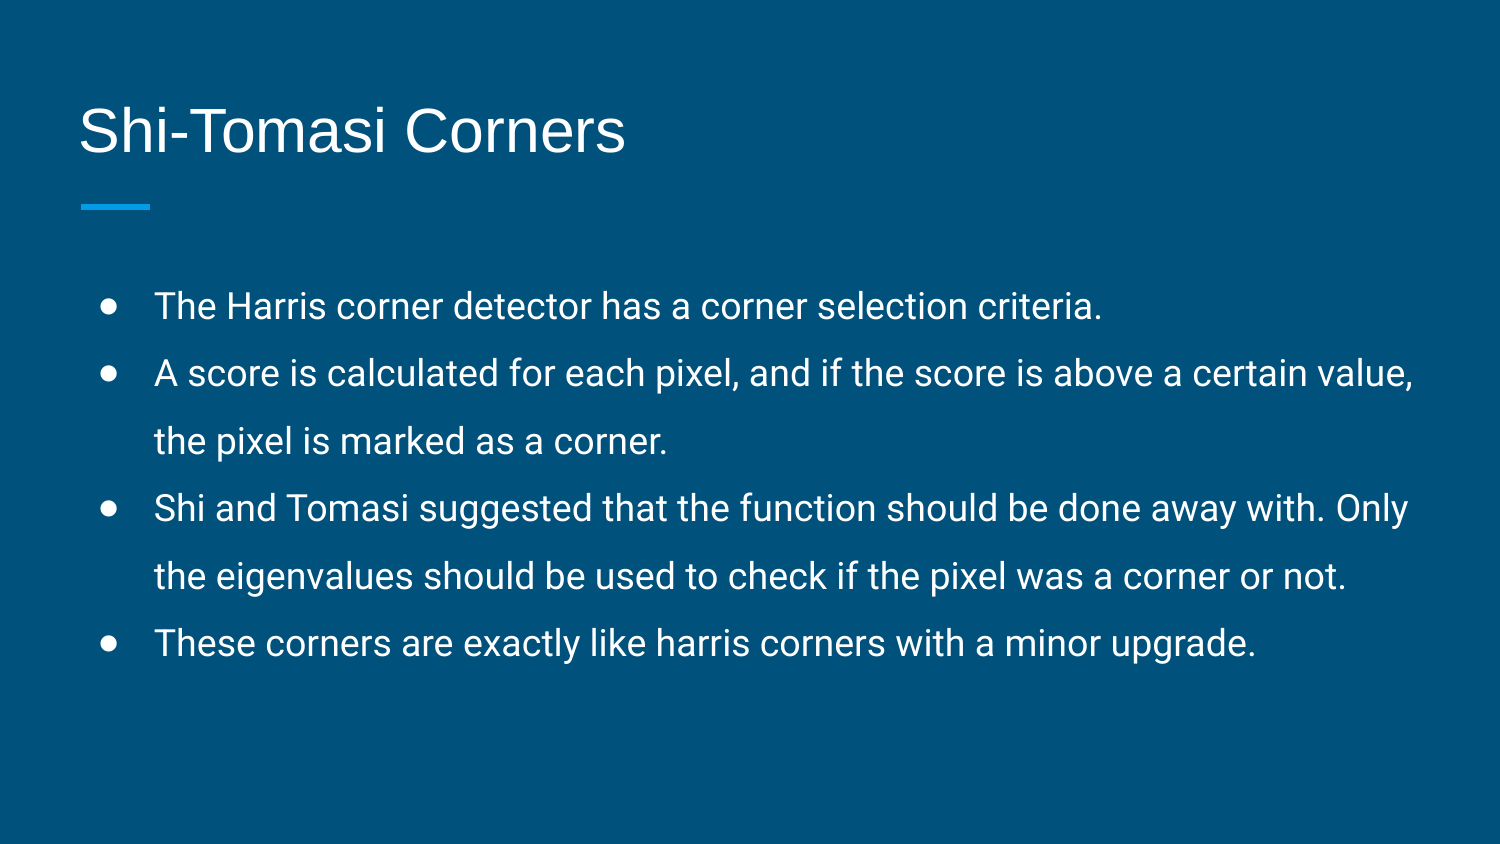

# Shi-Tomasi Corners
The Harris corner detector has a corner selection criteria.
A score is calculated for each pixel, and if the score is above a certain value, the pixel is marked as a corner.
Shi and Tomasi suggested that the function should be done away with. Only the eigenvalues should be used to check if the pixel was a corner or not.
These corners are exactly like harris corners with a minor upgrade.